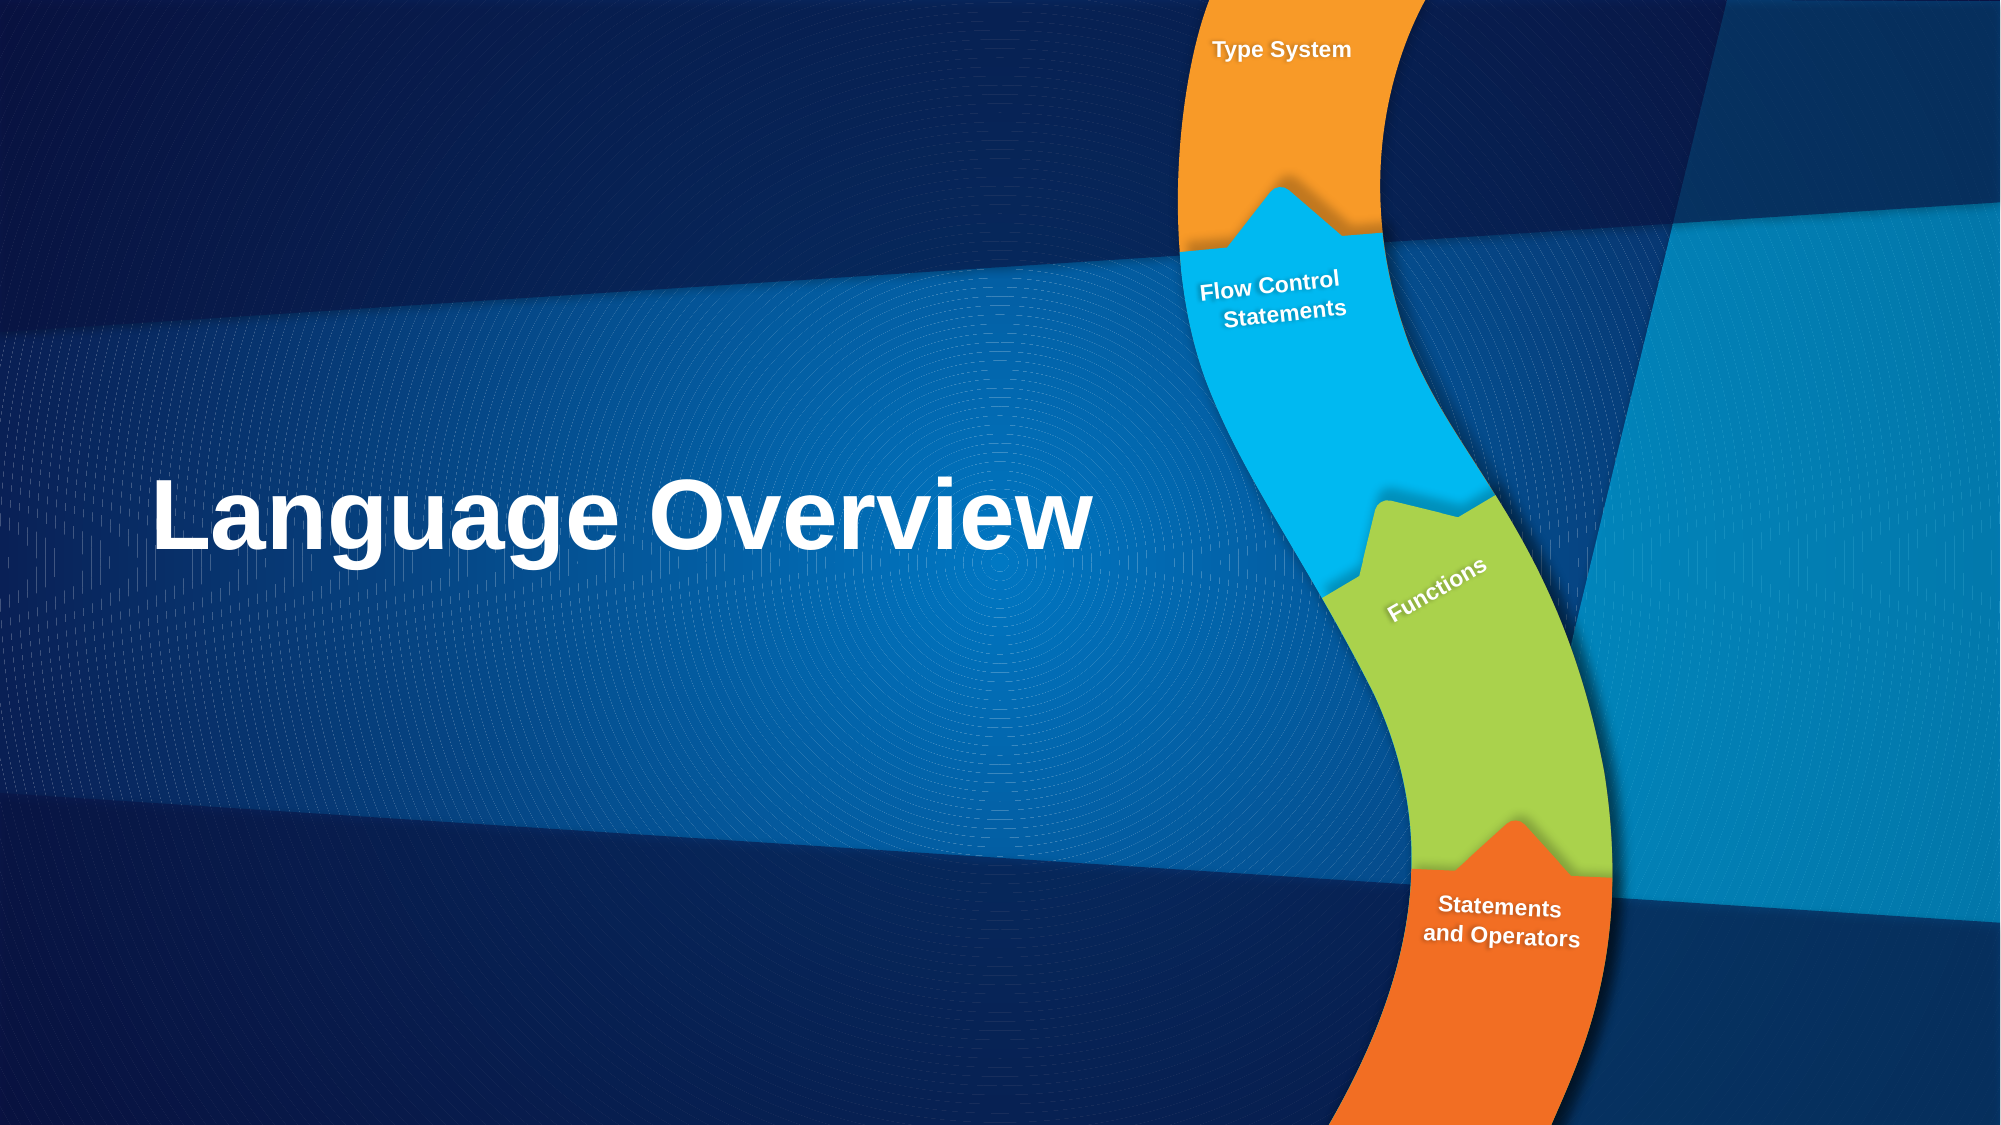

Type System
Flow Control
Statements

# Language Overview
   Functions

Statements
and Operators